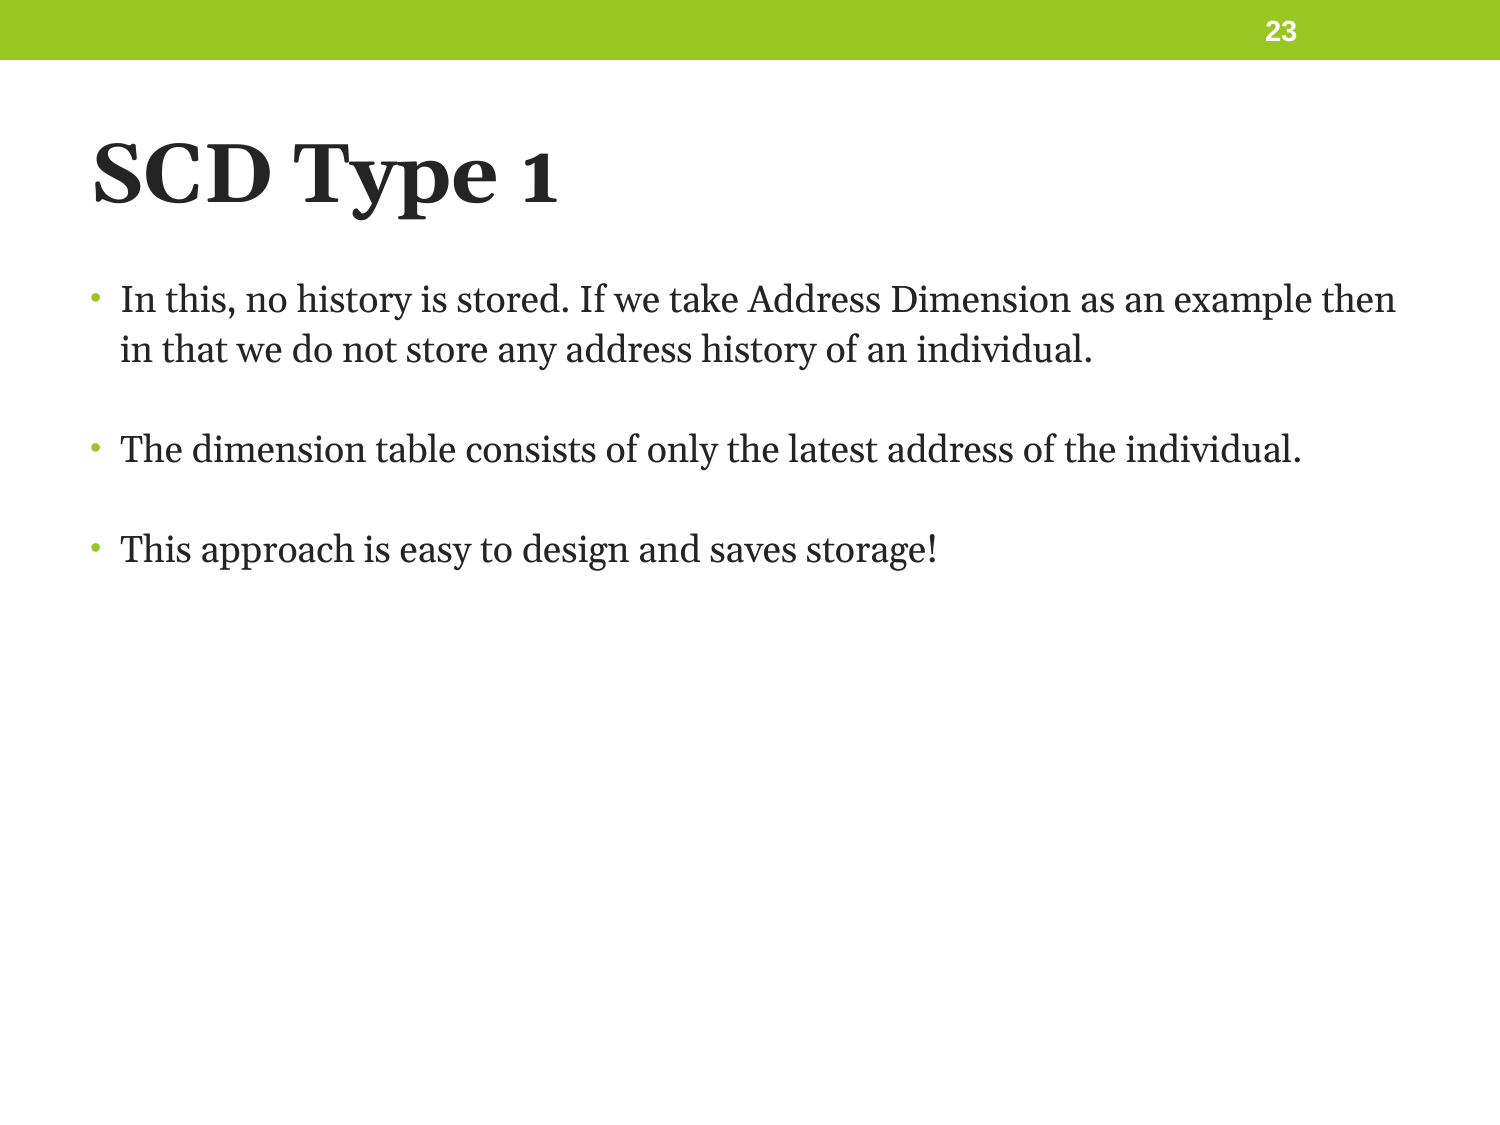

23
# SCD Type 1
In this, no history is stored. If we take Address Dimension as an example then in that we do not store any address history of an individual.
The dimension table consists of only the latest address of the individual.
This approach is easy to design and saves storage!